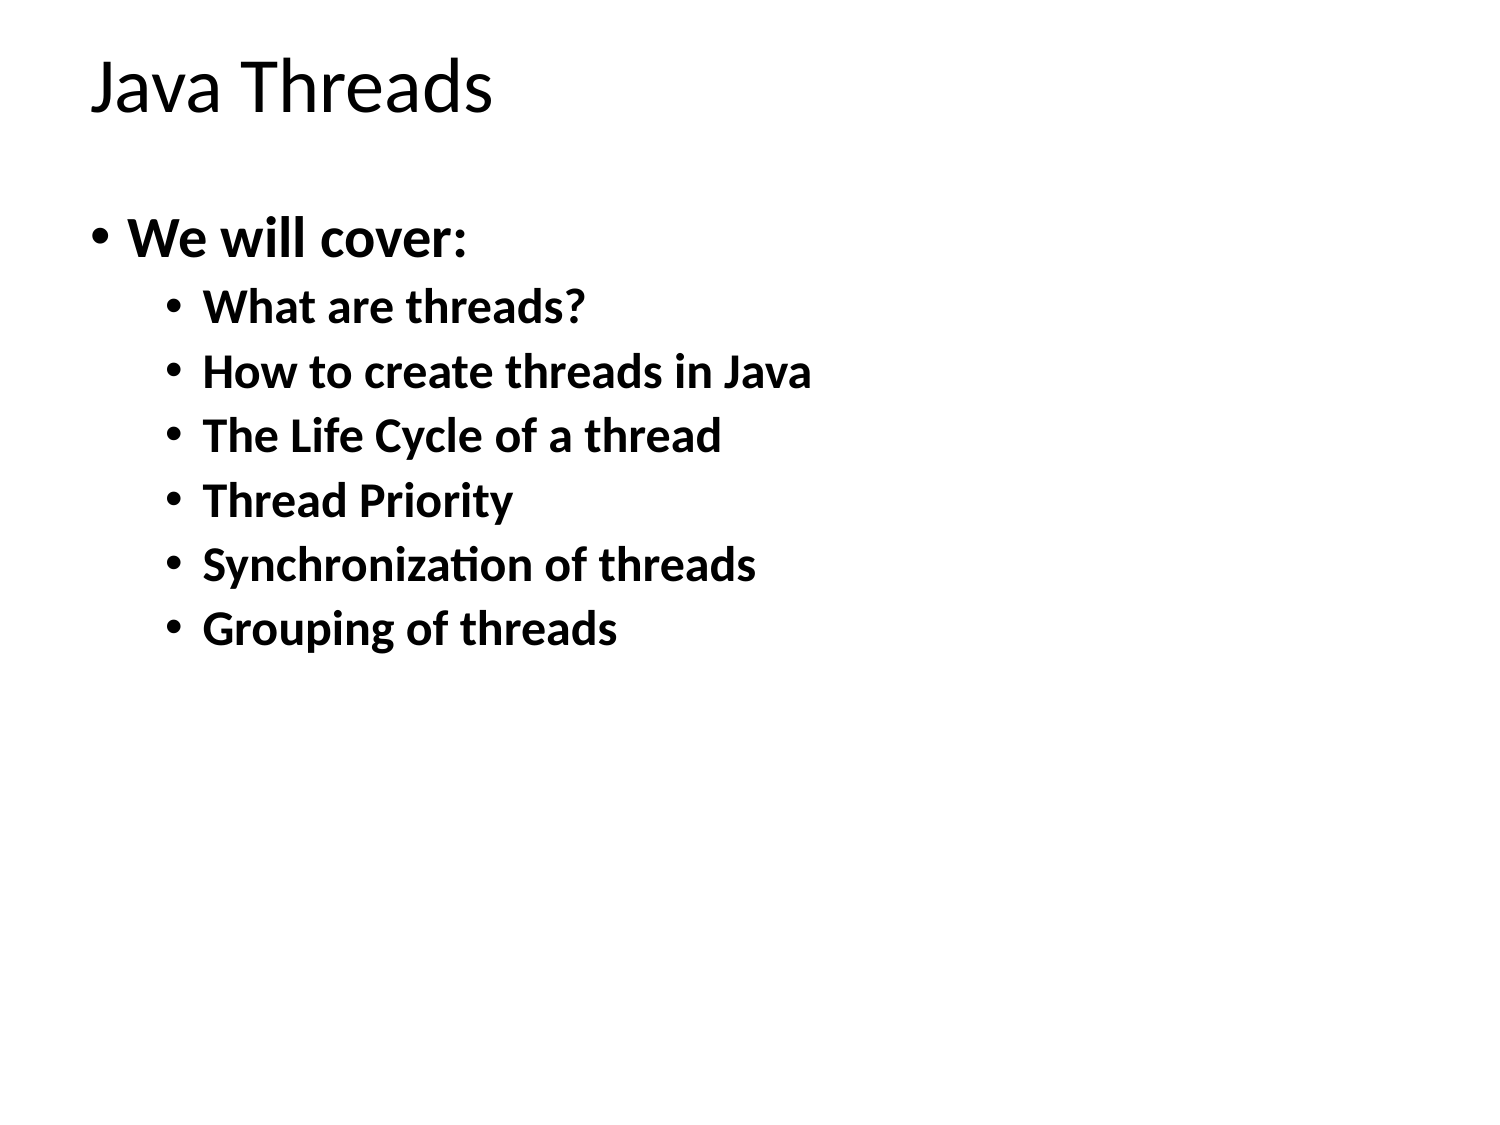

# Java Threads
We will cover:
What are threads?
How to create threads in Java
The Life Cycle of a thread
Thread Priority
Synchronization of threads
Grouping of threads